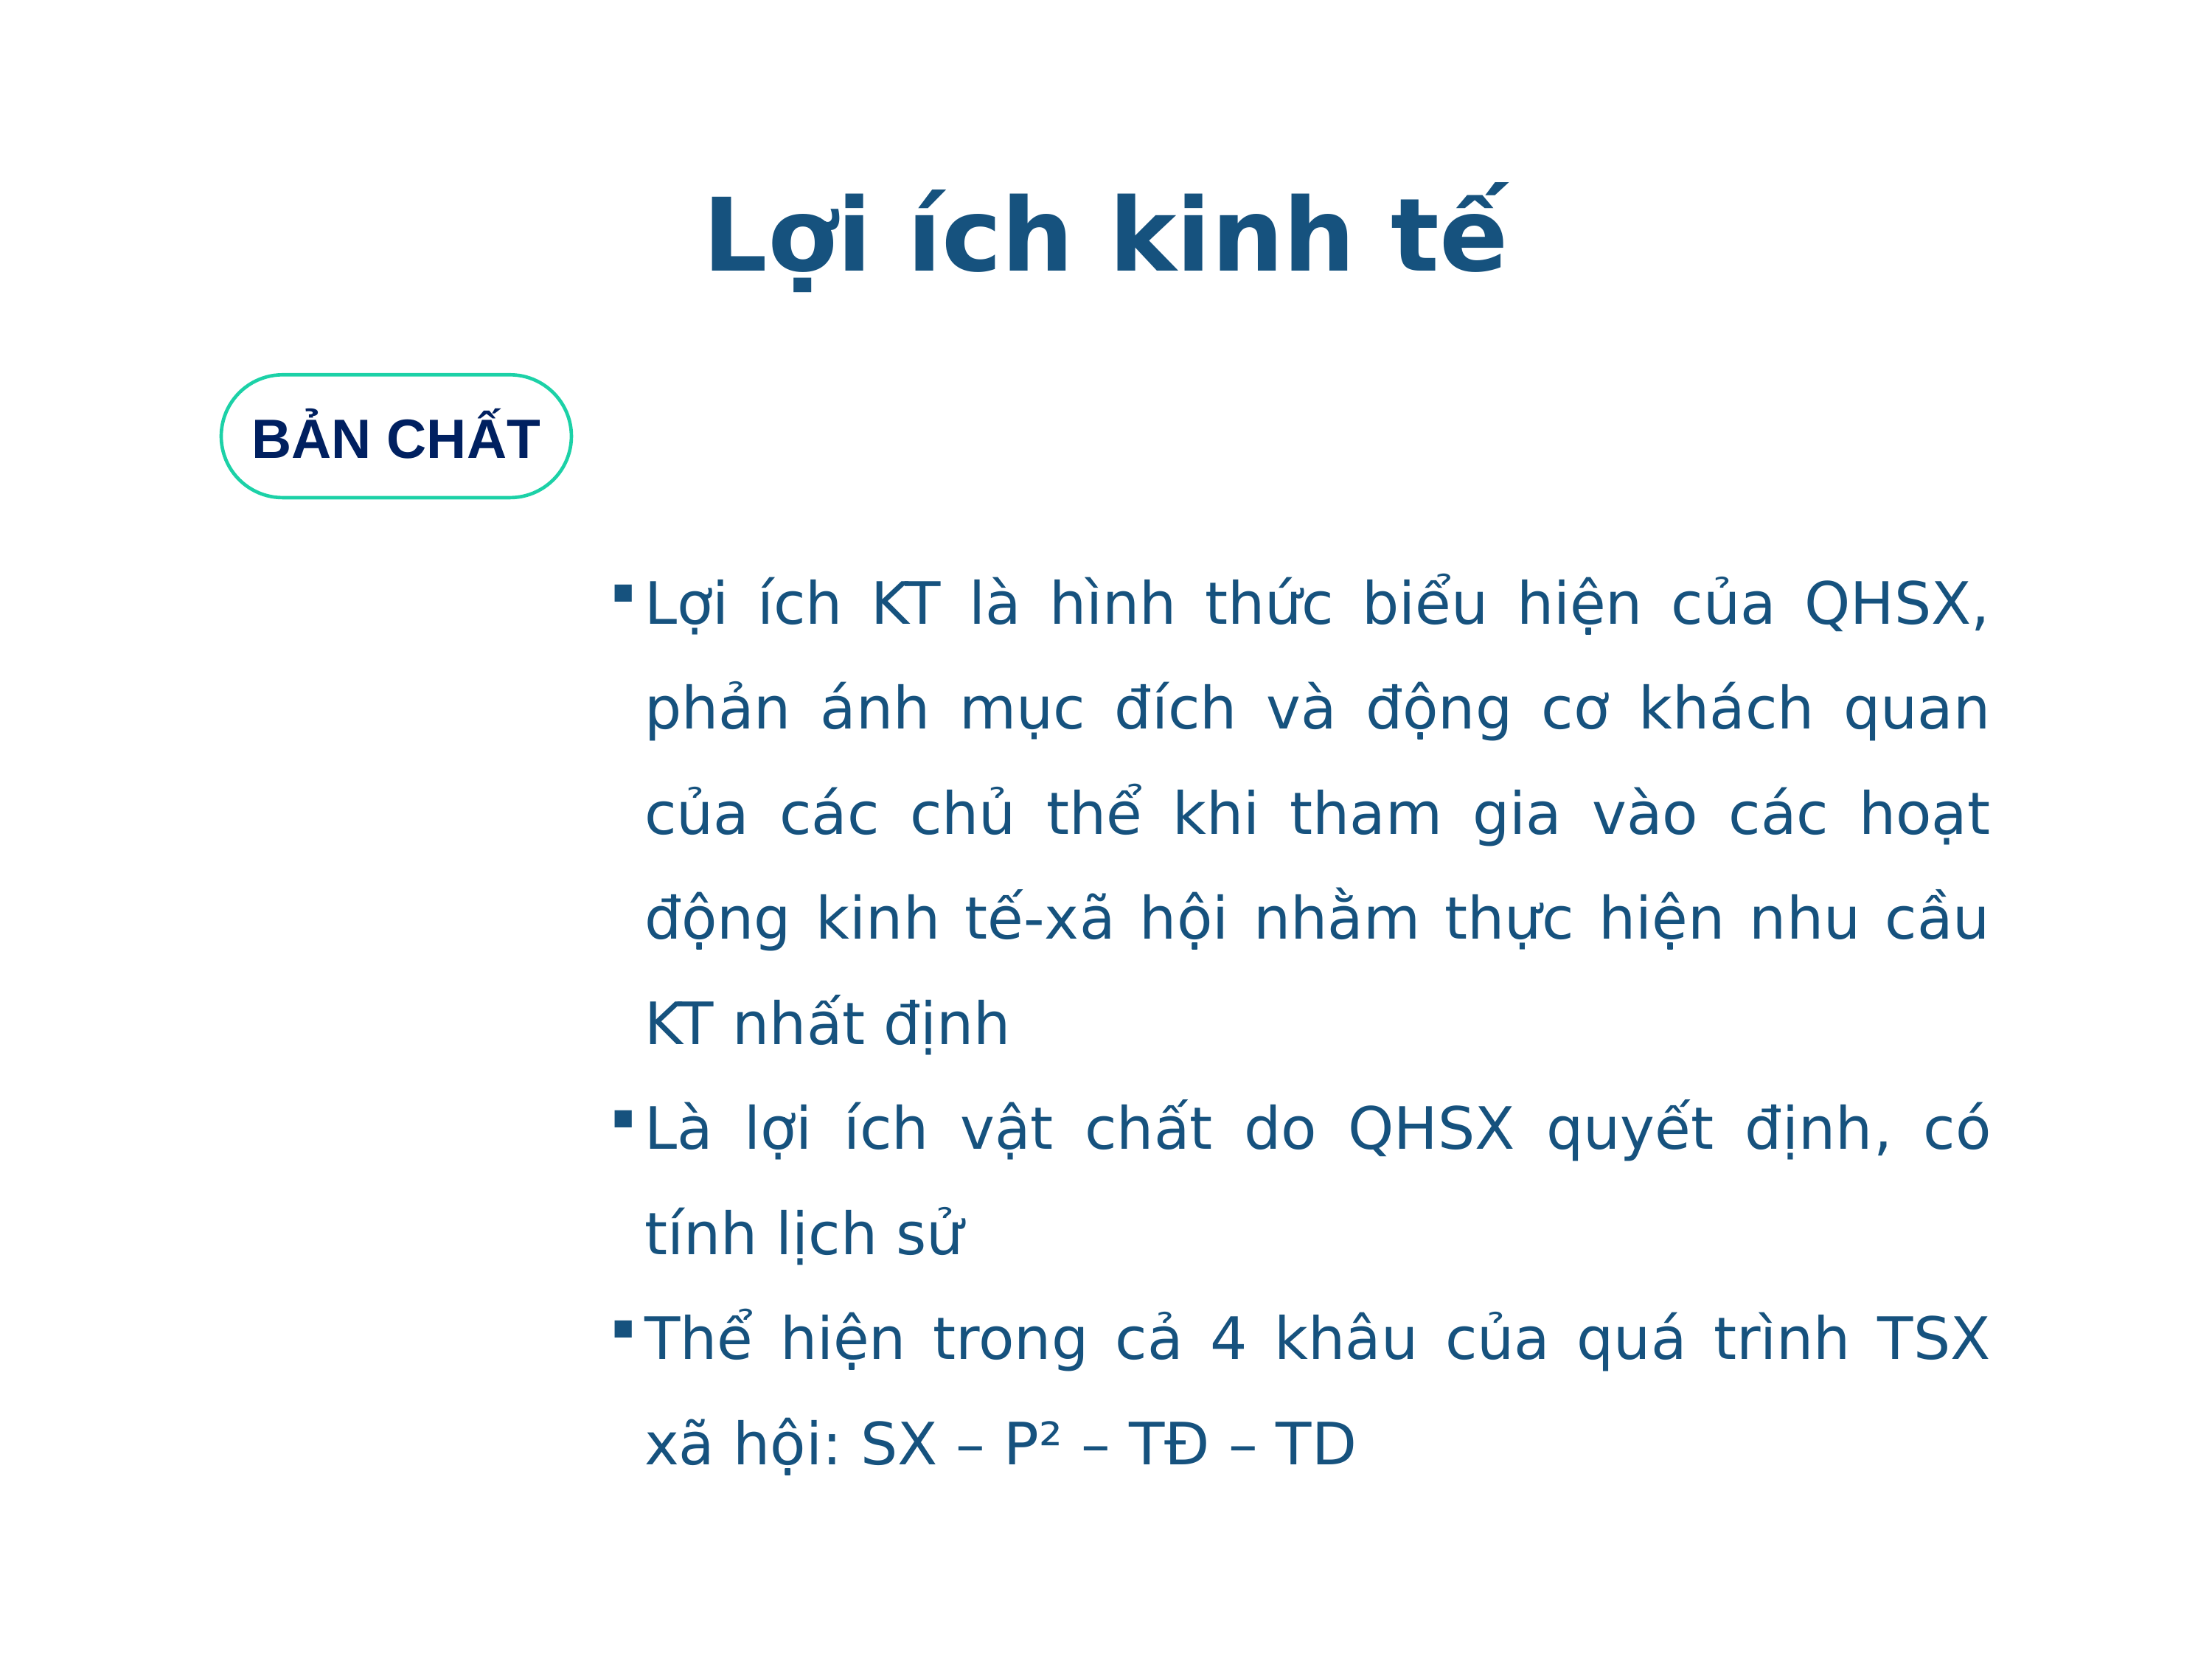

# Lợi ích kinh tế
BẢN CHẤT
Lợi ích KT là hình thức biểu hiện của QHSX, phản ánh mục đích và động cơ khách quan của các chủ thể khi tham gia vào các hoạt động kinh tế-xã hội nhằm thực hiện nhu cầu KT nhất định
Là lợi ích vật chất do QHSX quyết định, có tính lịch sử
Thể hiện trong cả 4 khâu của quá trình TSX xã hội: SX – P² – TĐ – TD